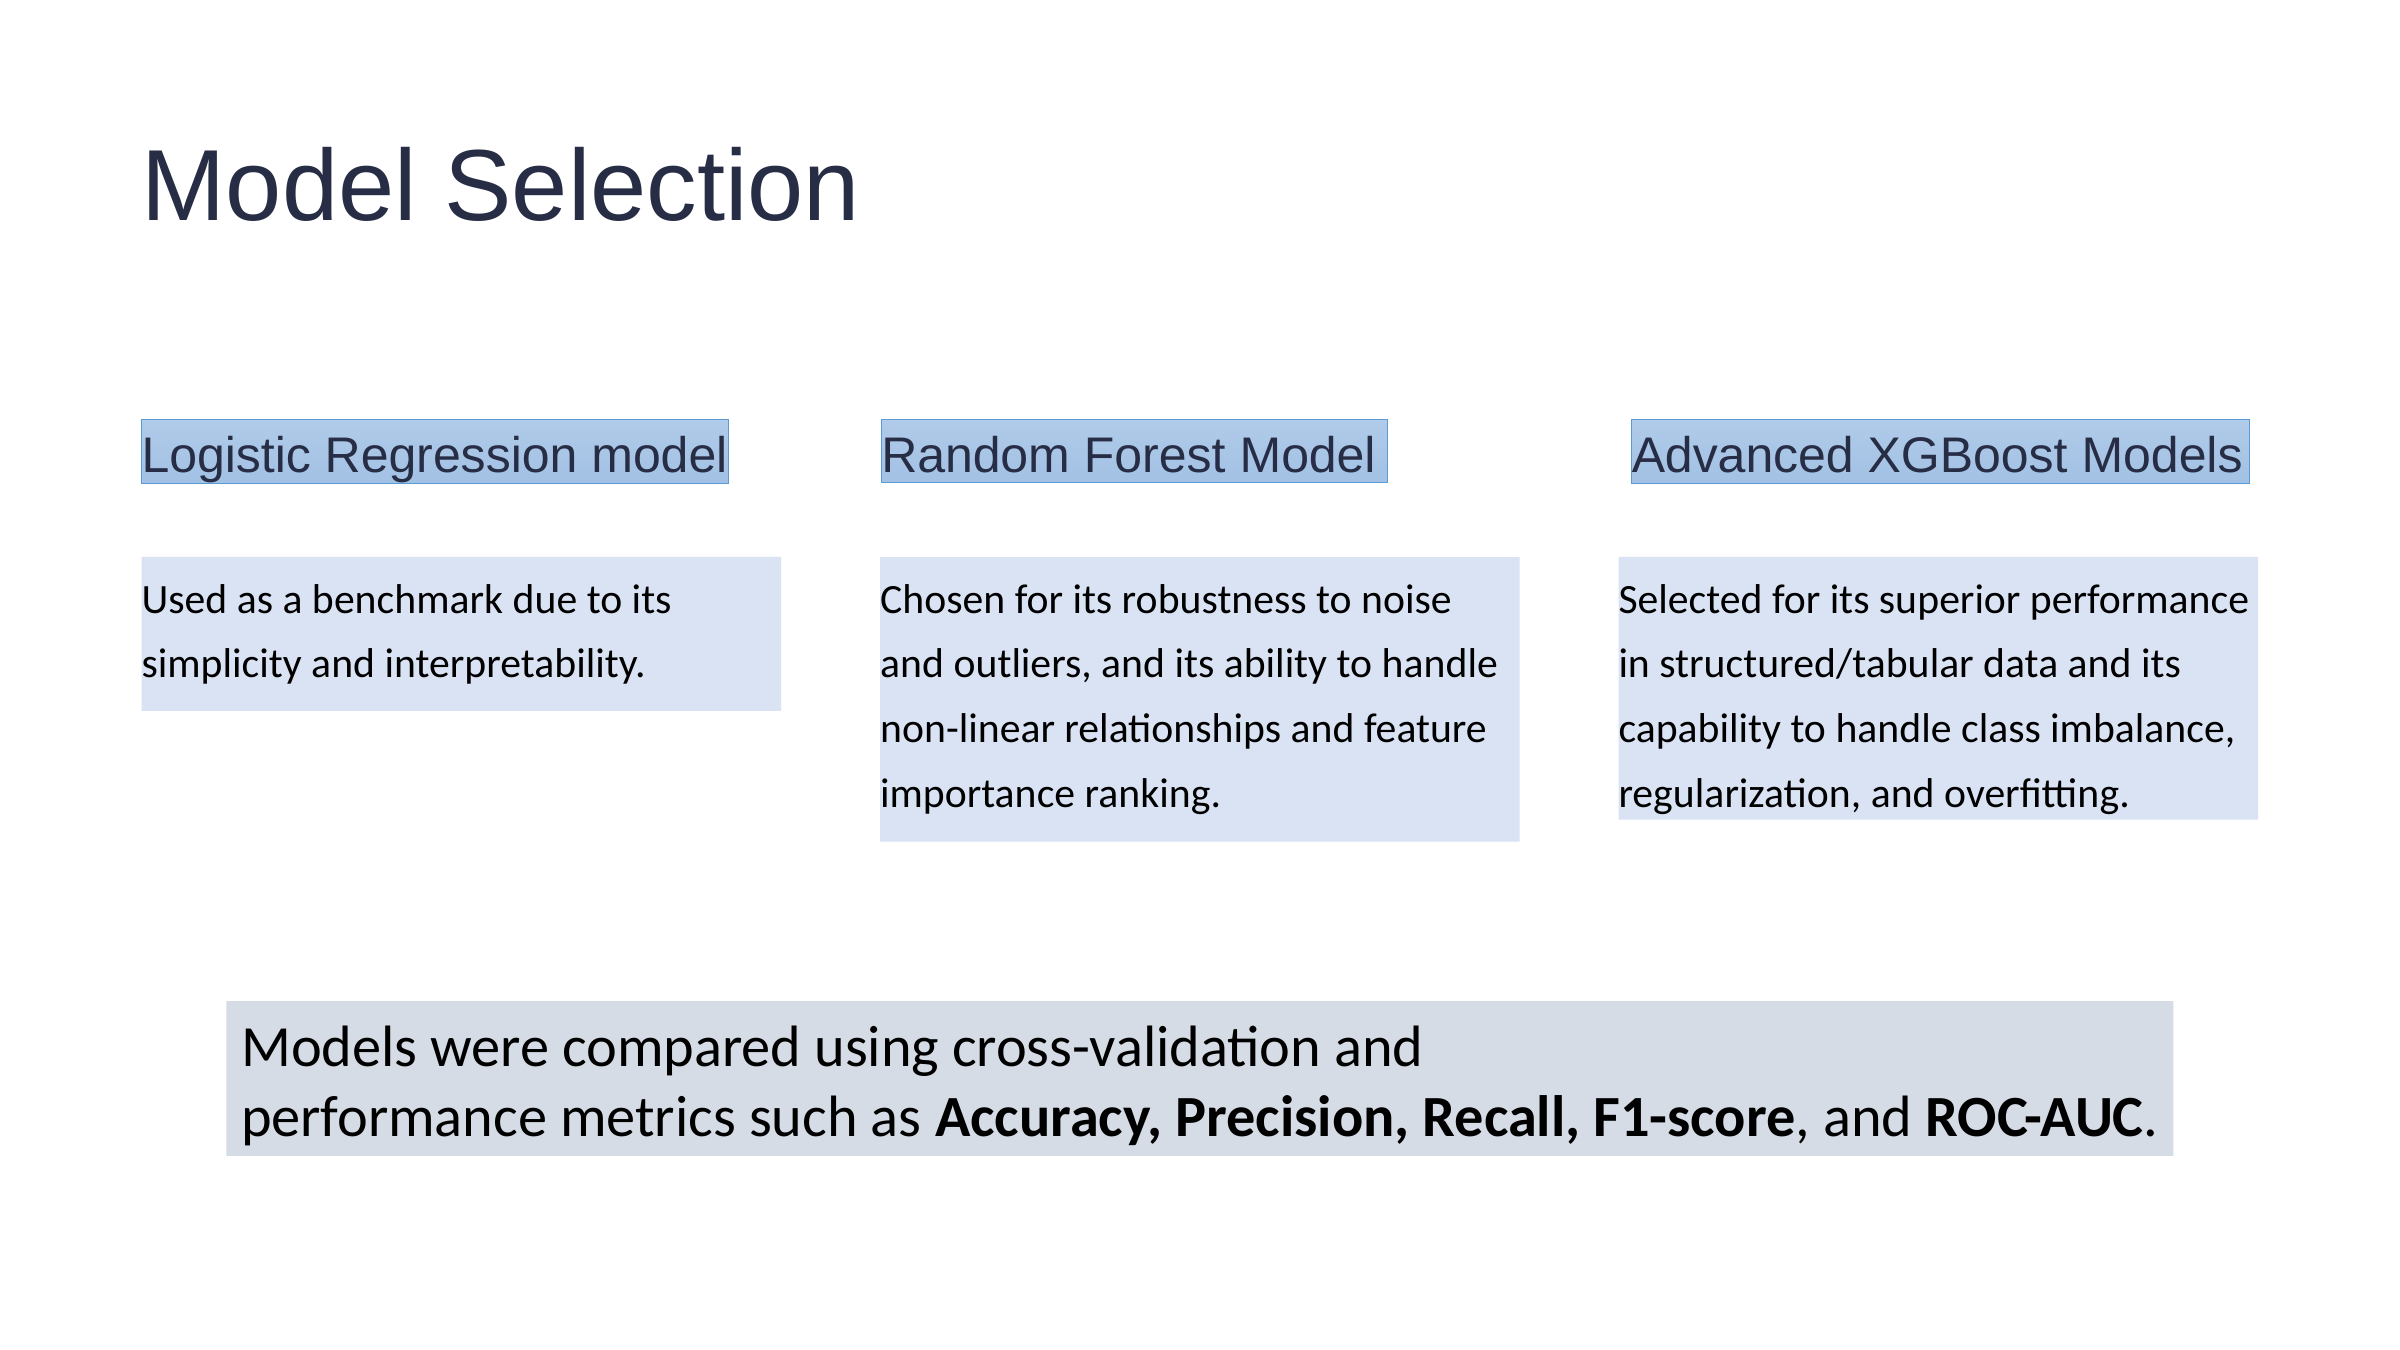

Model Selection
Random Forest Model
Logistic Regression model
Advanced XGBoost Models
Used as a benchmark due to its simplicity and interpretability.
Chosen for its robustness to noise and outliers, and its ability to handle non-linear relationships and feature importance ranking.
Selected for its superior performance in structured/tabular data and its capability to handle class imbalance, regularization, and overfitting.
Models were compared using cross-validation and
performance metrics such as Accuracy, Precision, Recall, F1-score, and ROC-AUC.